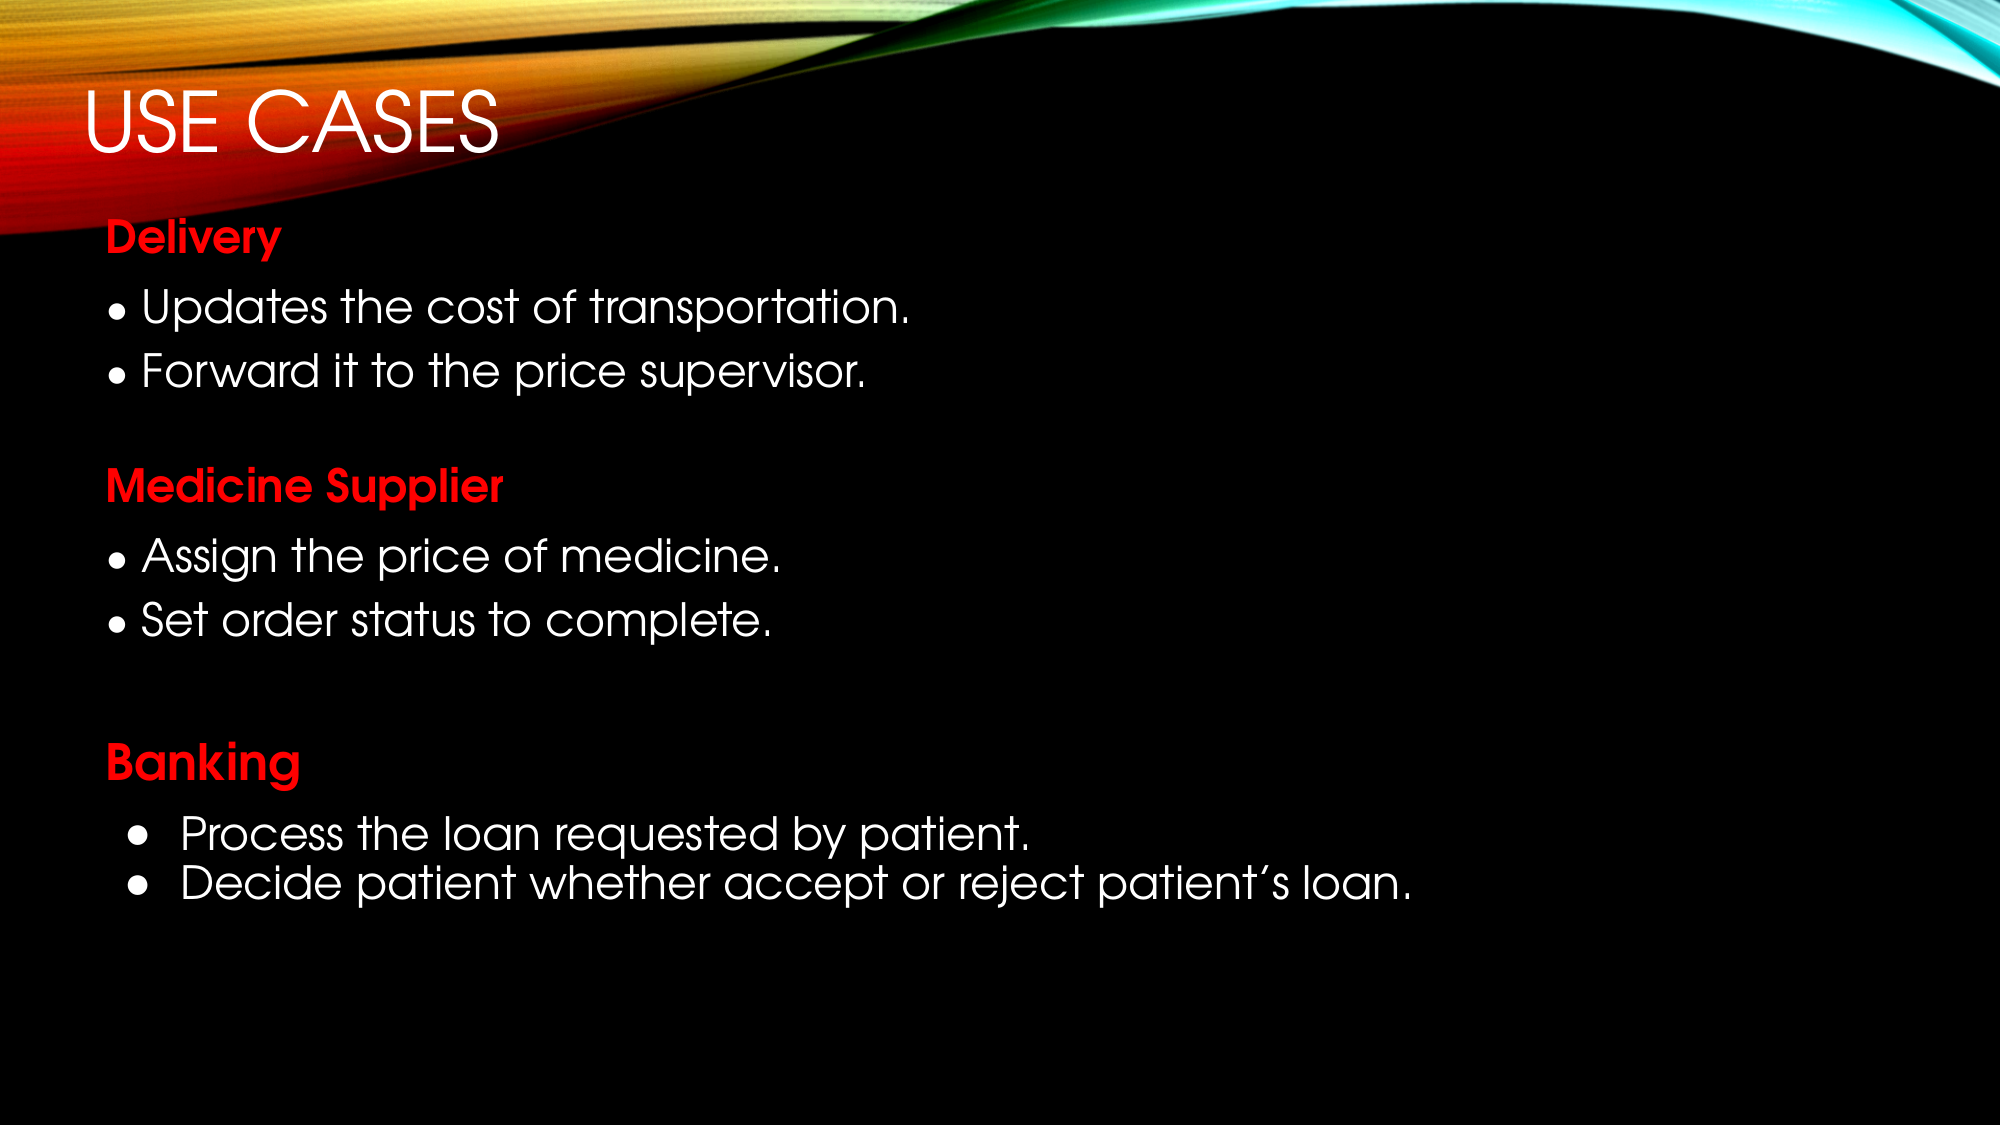

# USE CASES
Delivery
• Updates the cost of transportation.
• Forward it to the price supervisor.
Medicine Supplier
• Assign the price of medicine.
• Set order status to complete.
Banking
Process the loan requested by patient.
Decide patient whether accept or reject patient’s loan.